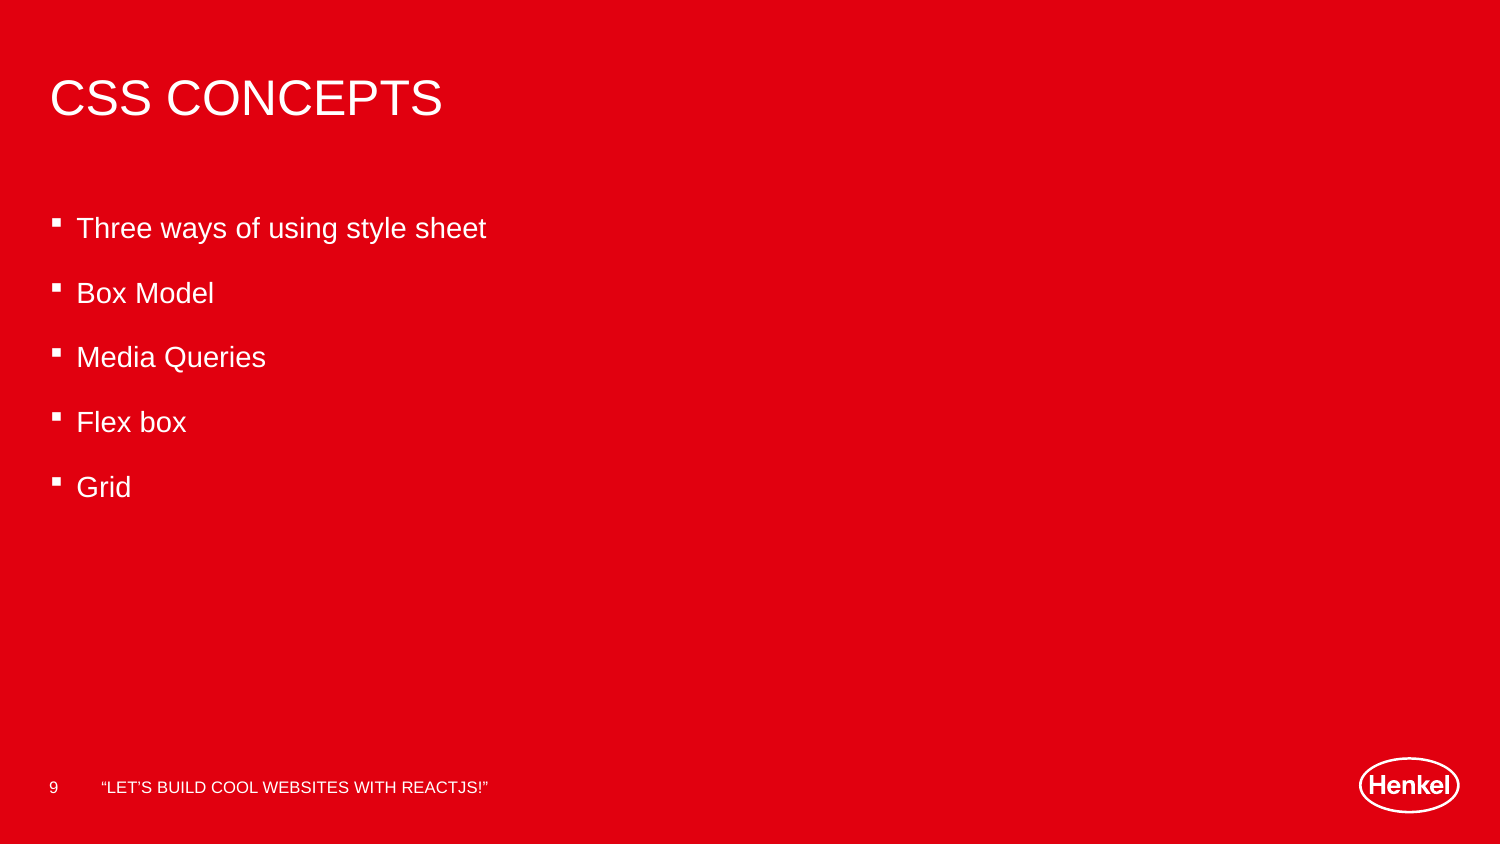

# CSS Concepts
Three ways of using style sheet
Box Model
Media Queries
Flex box
Grid

9
“Let’s Build Cool Websites with ReactJS!”